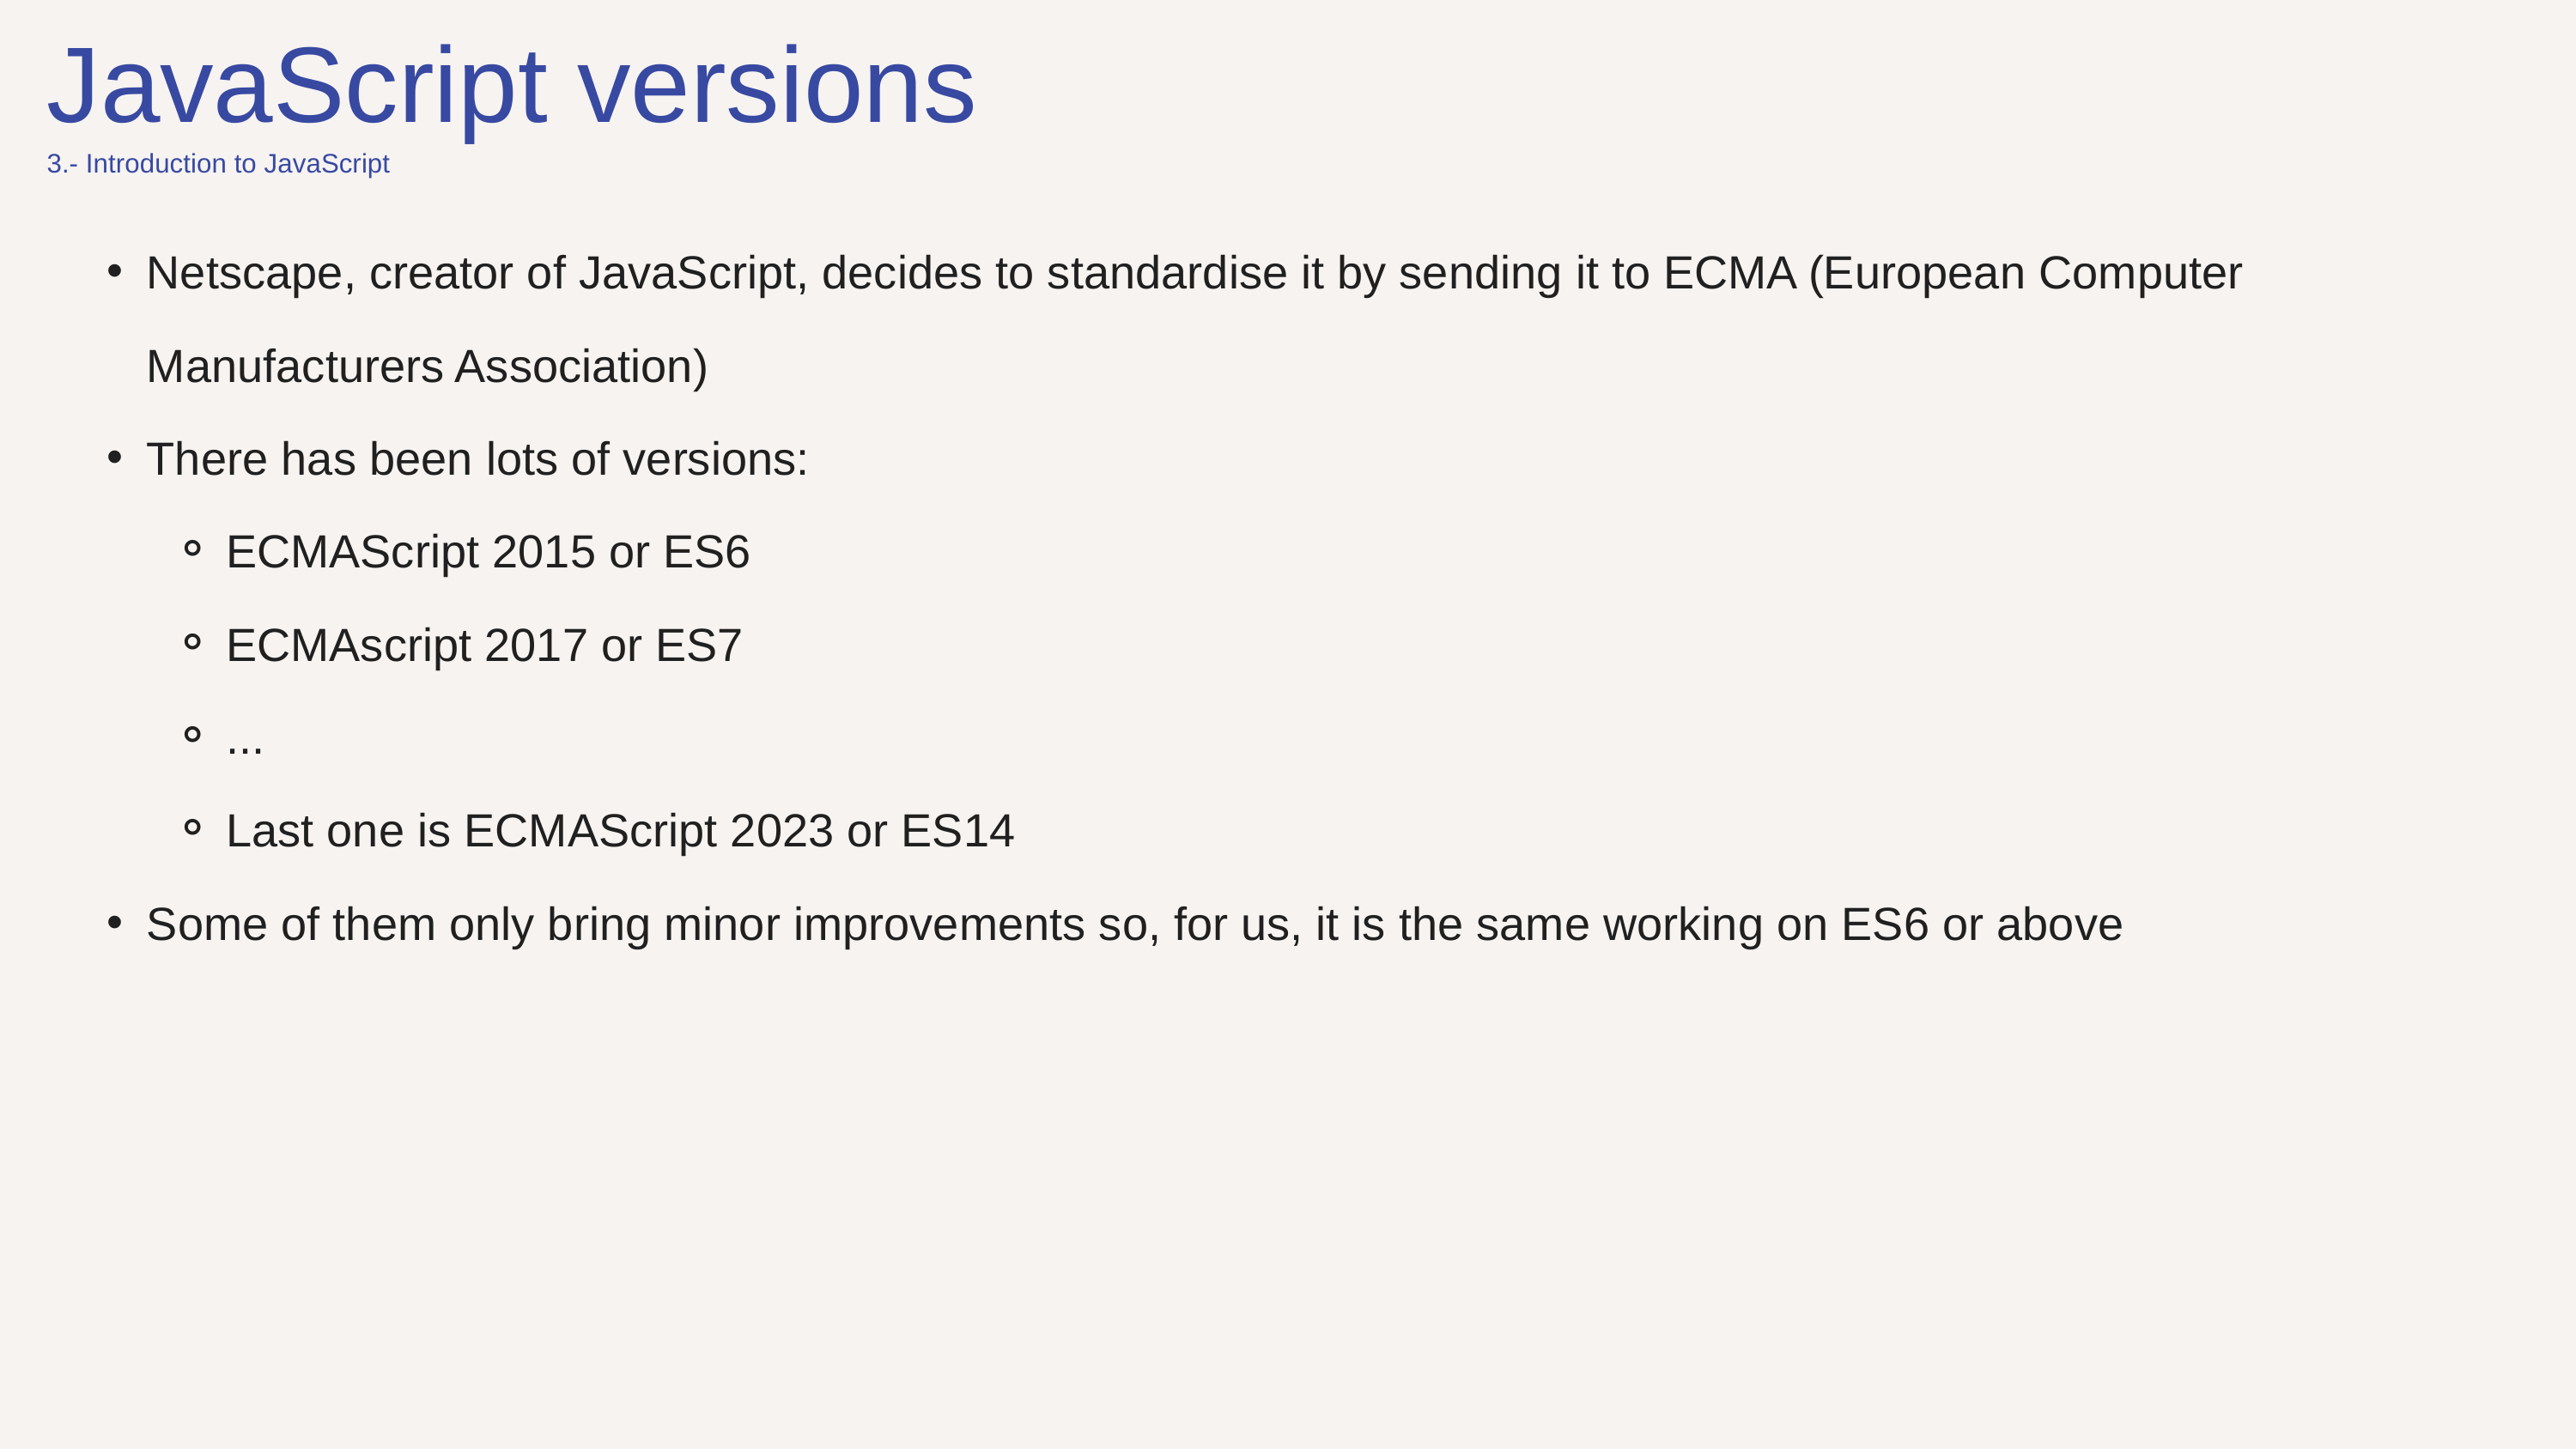

JavaScript versions
3.- Introduction to JavaScript
Netscape, creator of JavaScript, decides to standardise it by sending it to ECMA (European Computer Manufacturers Association)
There has been lots of versions:
ECMAScript 2015 or ES6
ECMAscript 2017 or ES7
...
Last one is ECMAScript 2023 or ES14
Some of them only bring minor improvements so, for us, it is the same working on ES6 or above